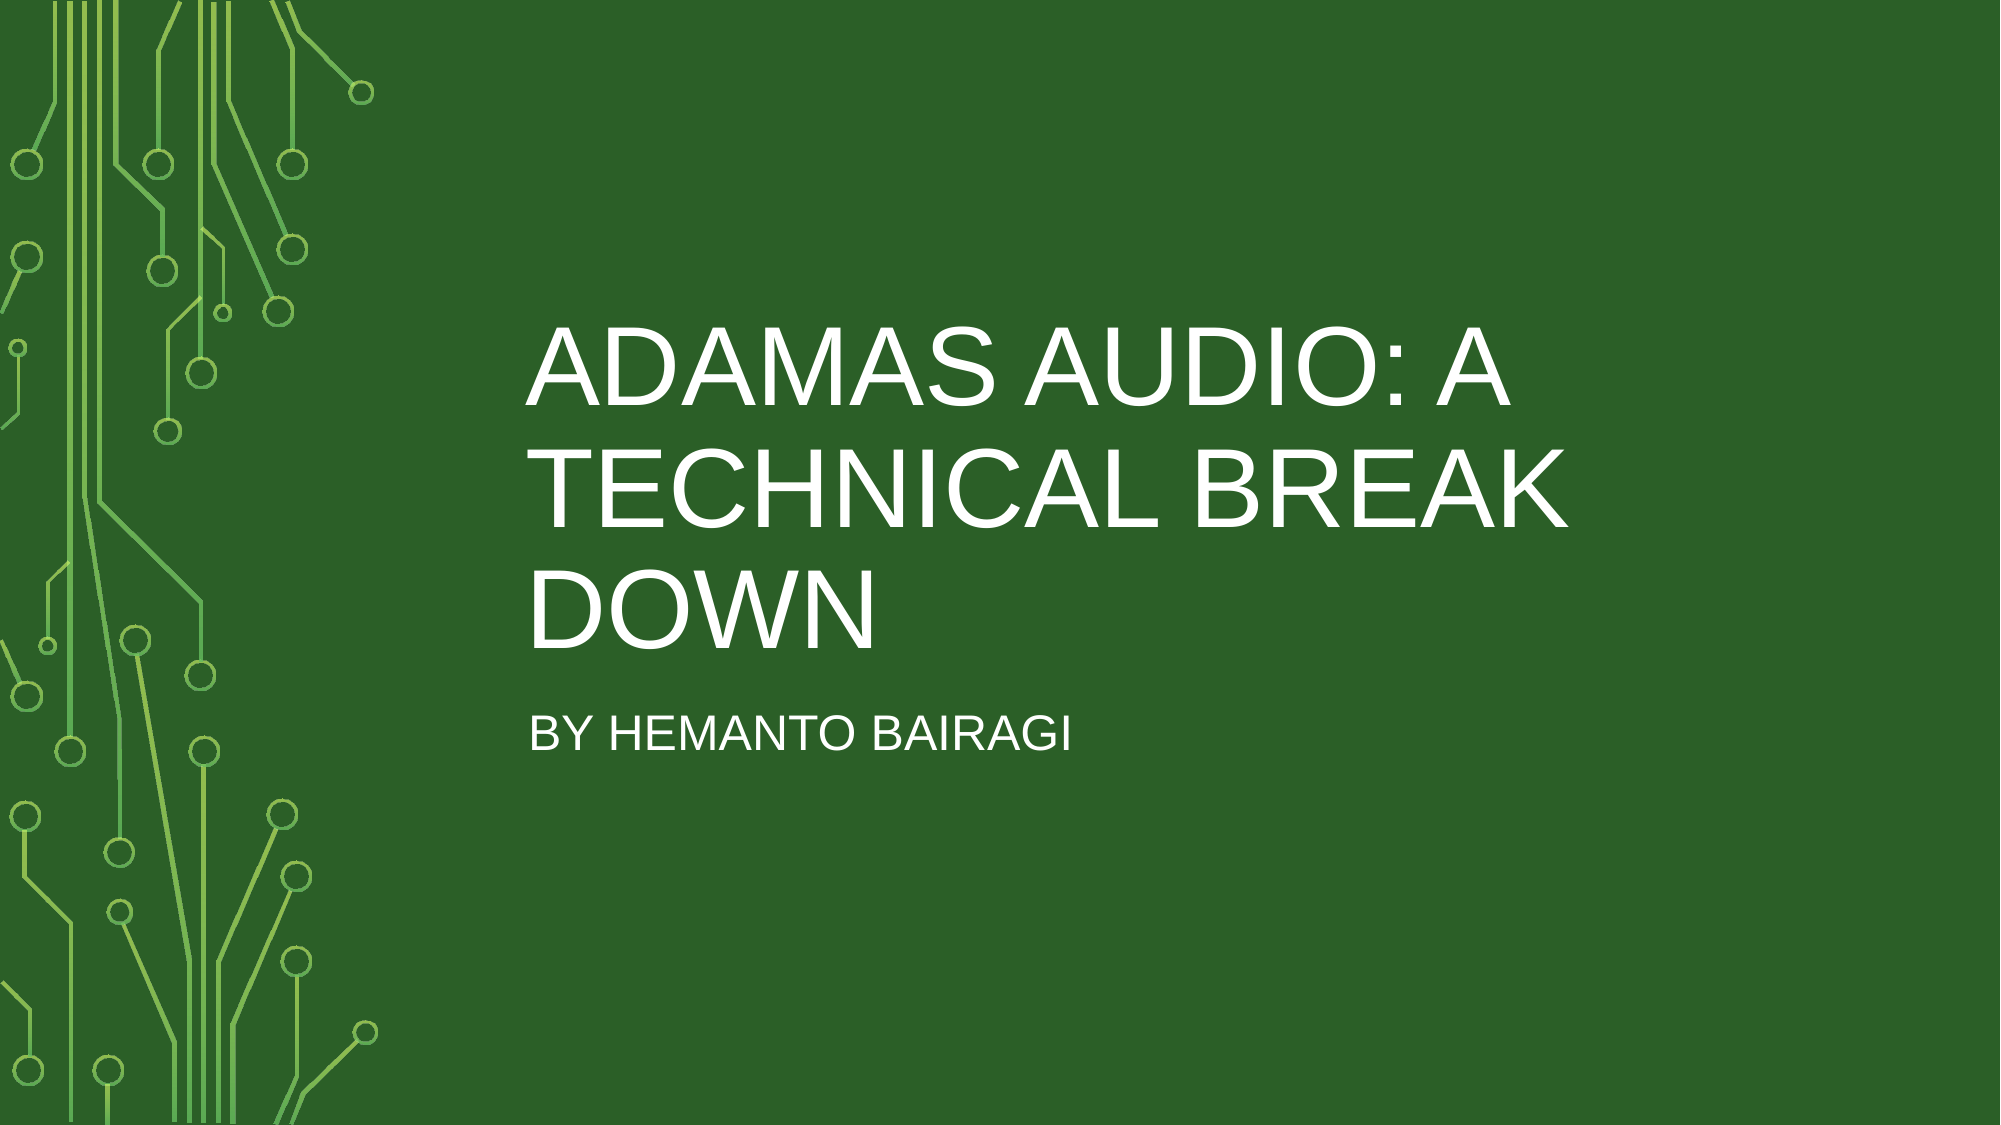

# Adamas audio: A technical break down
By Hemanto Bairagi